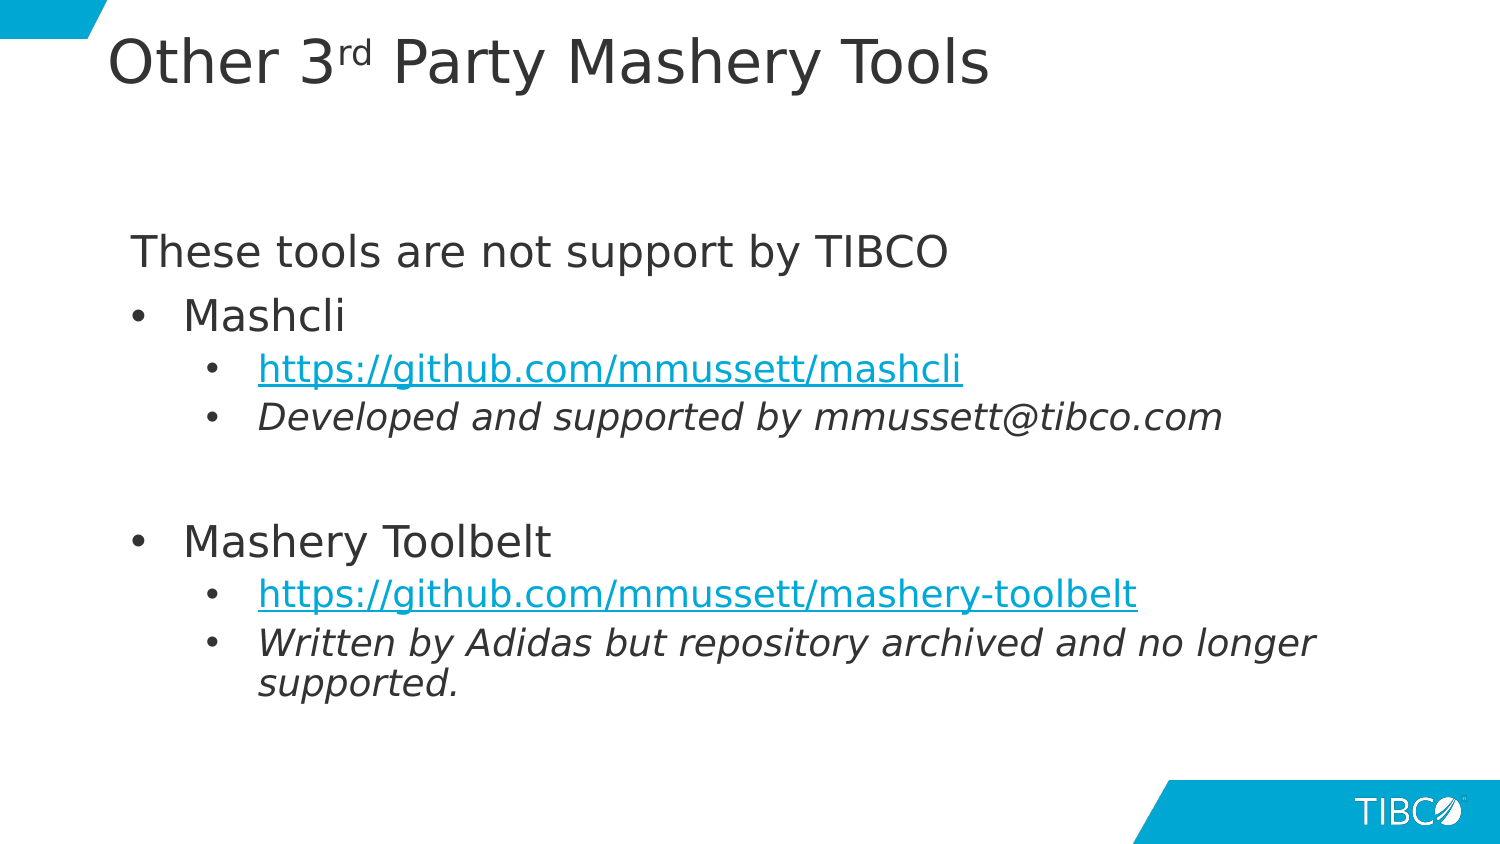

# Other 3rd Party Mashery Tools
These tools are not support by TIBCO
Mashcli
https://github.com/mmussett/mashcli
Developed and supported by mmussett@tibco.com

Mashery Toolbelt
https://github.com/mmussett/mashery-toolbelt
Written by Adidas but repository archived and no longer supported.